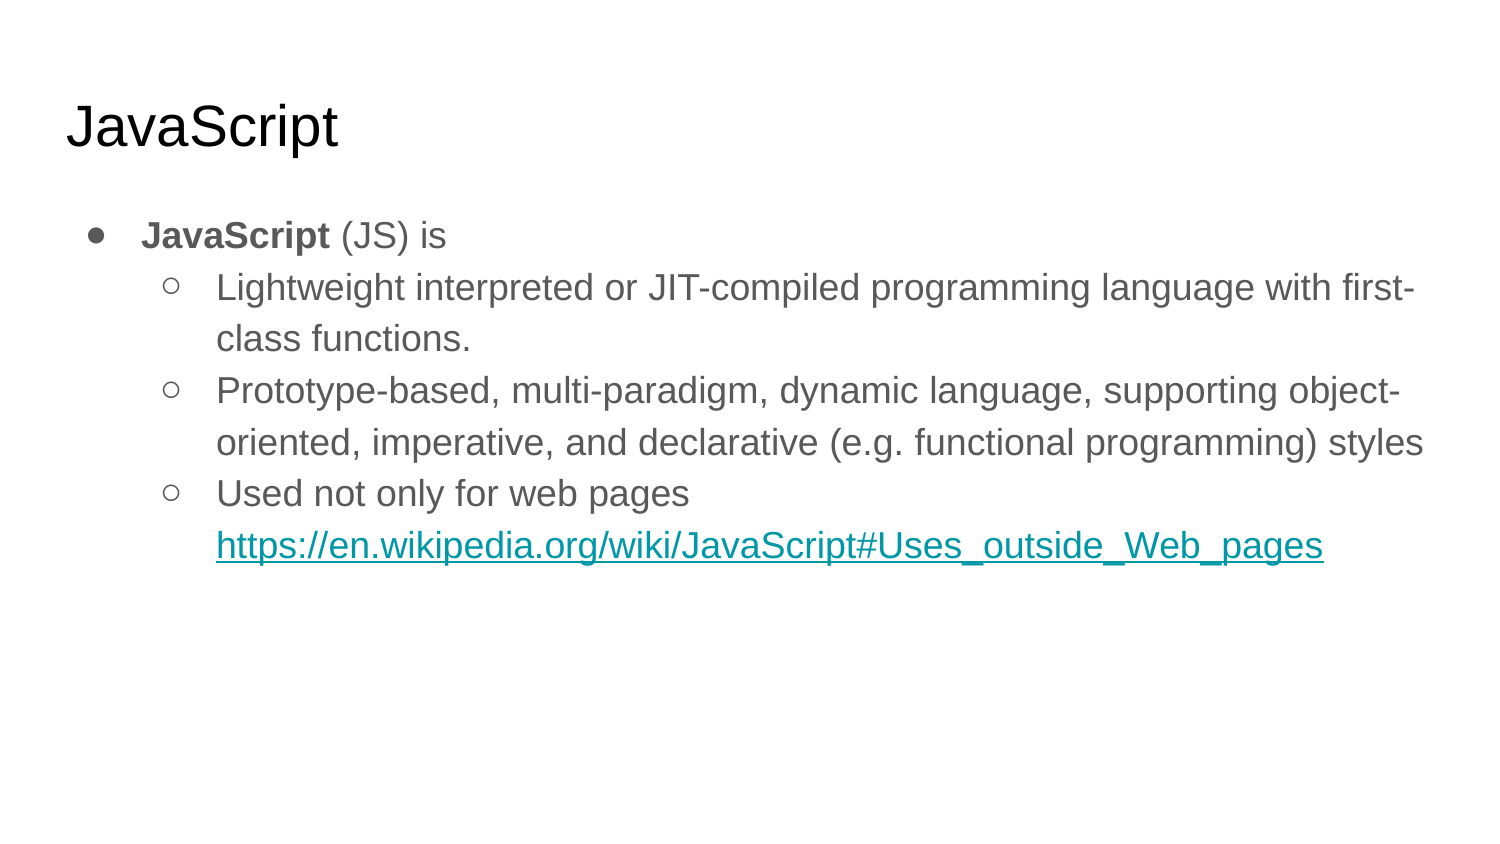

# JavaScript
JavaScript (JS) is
Lightweight interpreted or JIT-compiled programming language with first-class functions.
Prototype-based, multi-paradigm, dynamic language, supporting object-oriented, imperative, and declarative (e.g. functional programming) styles
Used not only for web pages https://en.wikipedia.org/wiki/JavaScript#Uses_outside_Web_pages